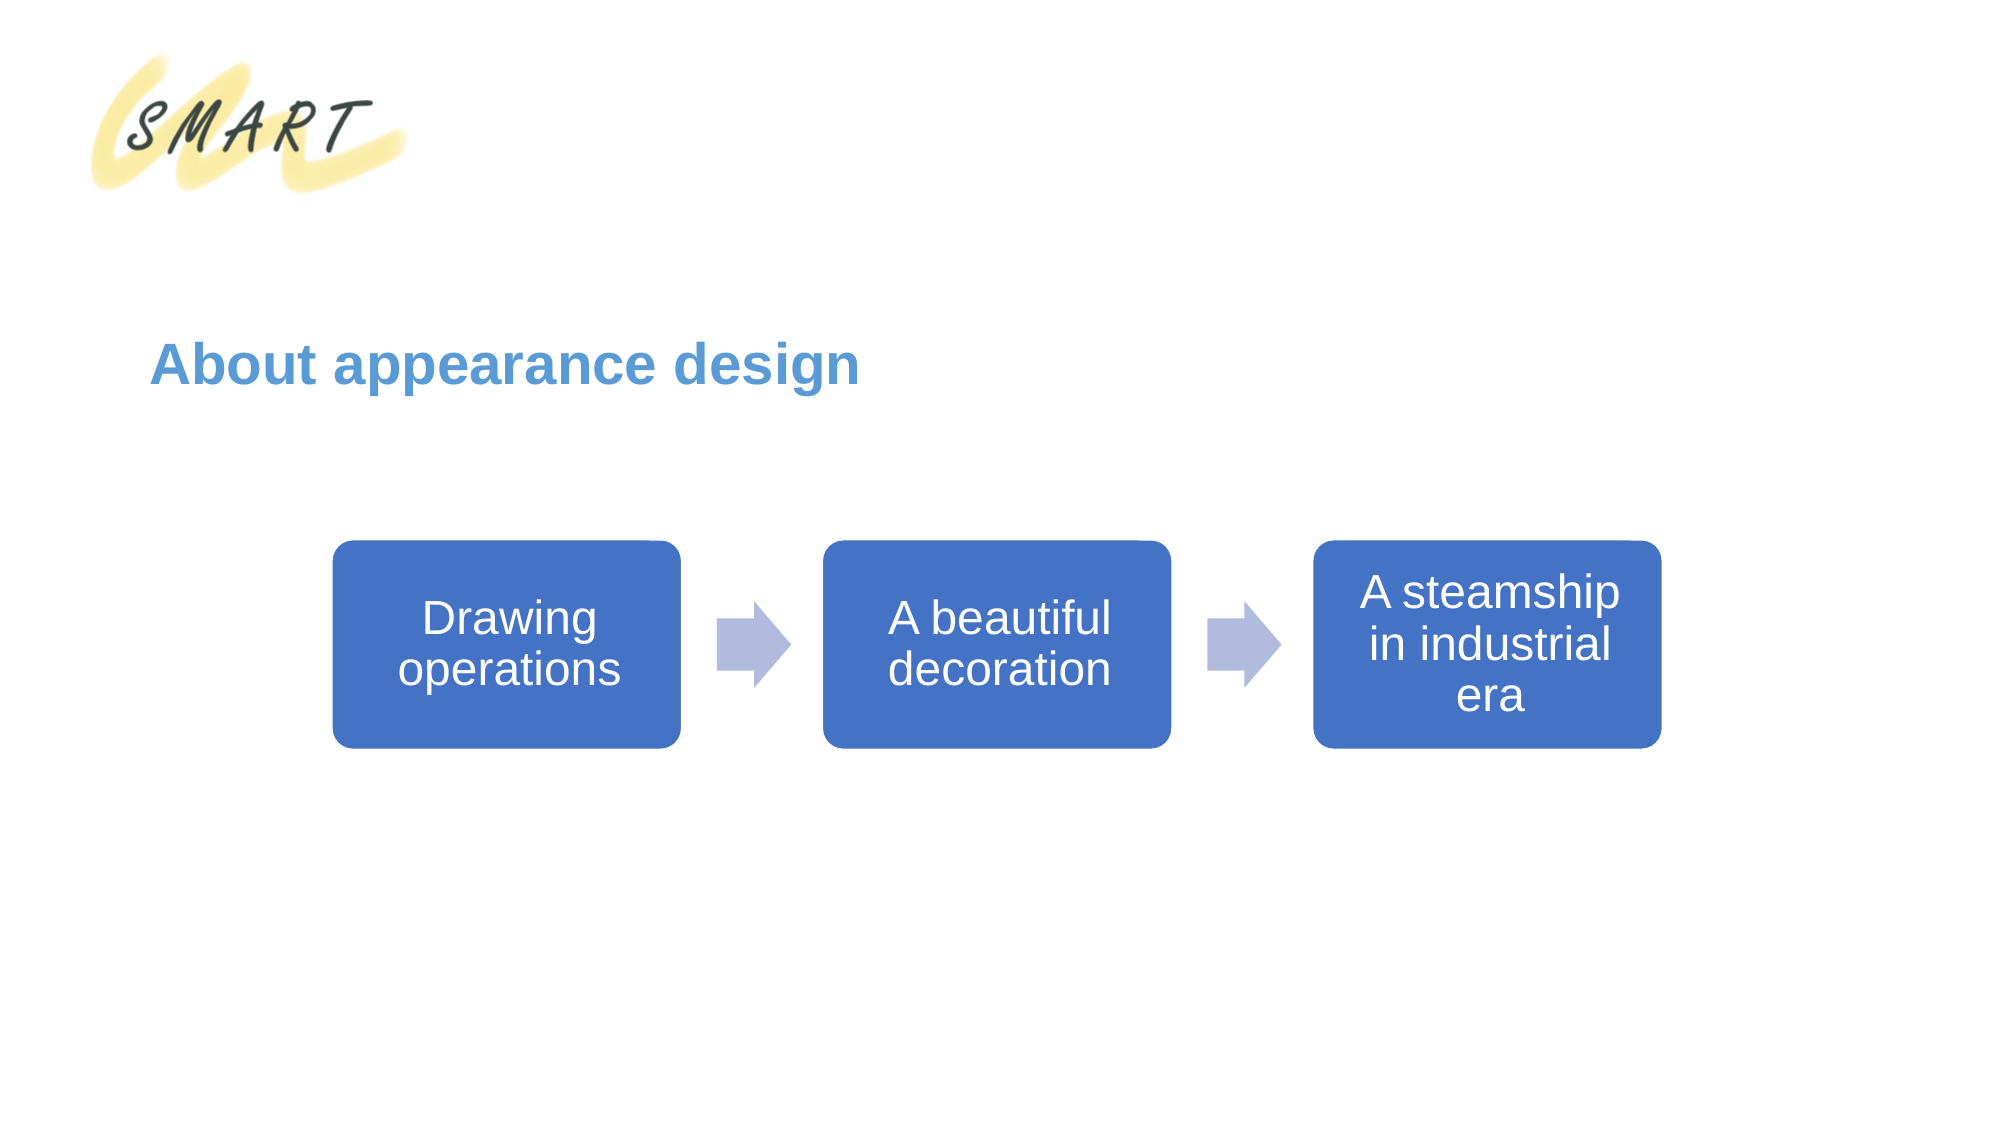

Drawing operations

A beautiful decoration

A steamship in industrial era
About appearance design